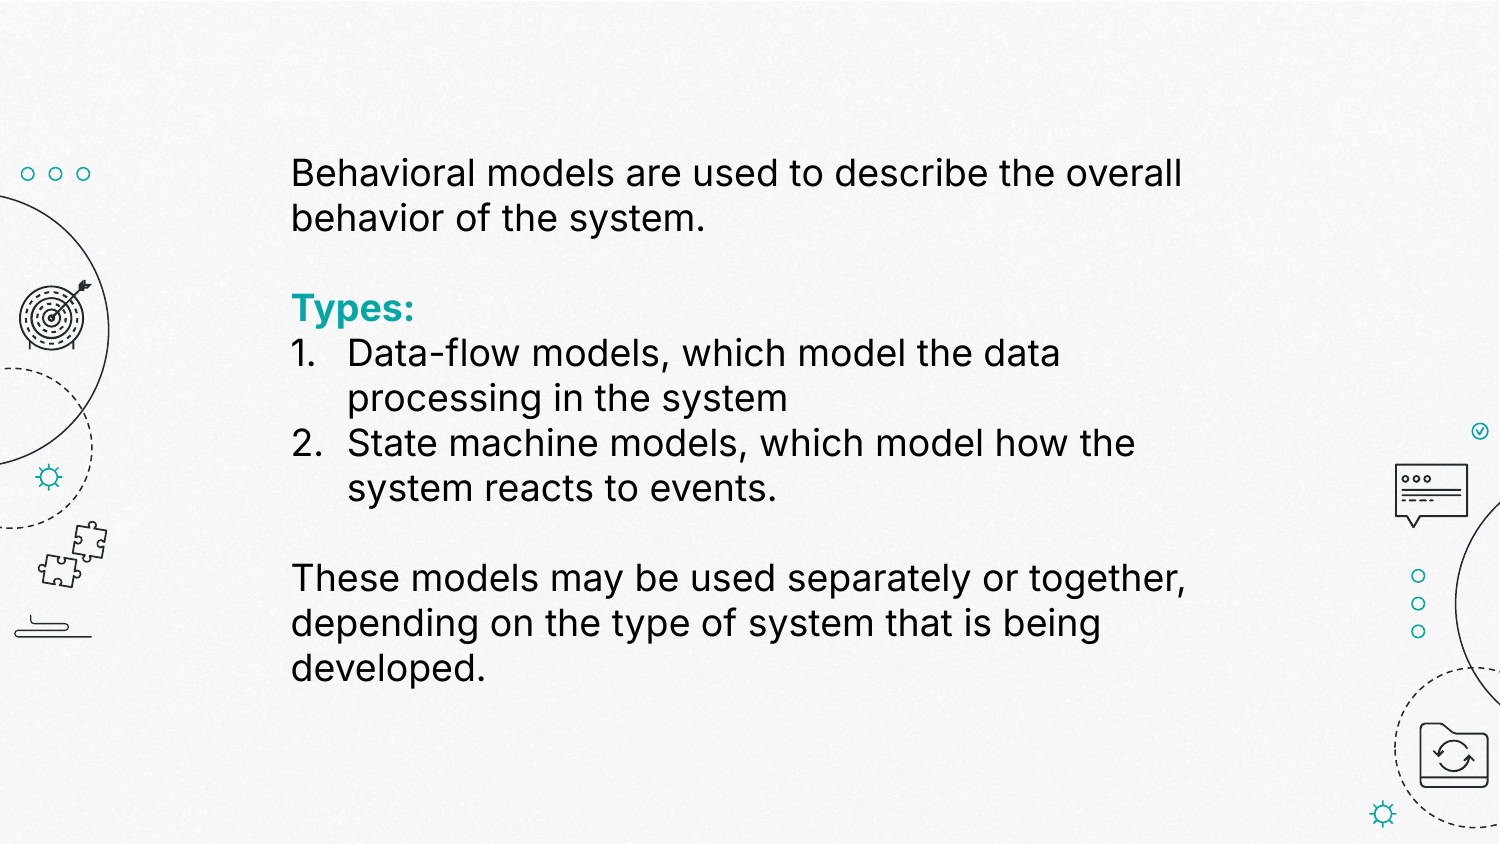

Behavioral models are used to describe the overall behavior of the system.

Types:
Data-flow models, which model the data processing in the system
State machine models, which model how the system reacts to events.

These models may be used separately or together, depending on the type of system that is being developed.